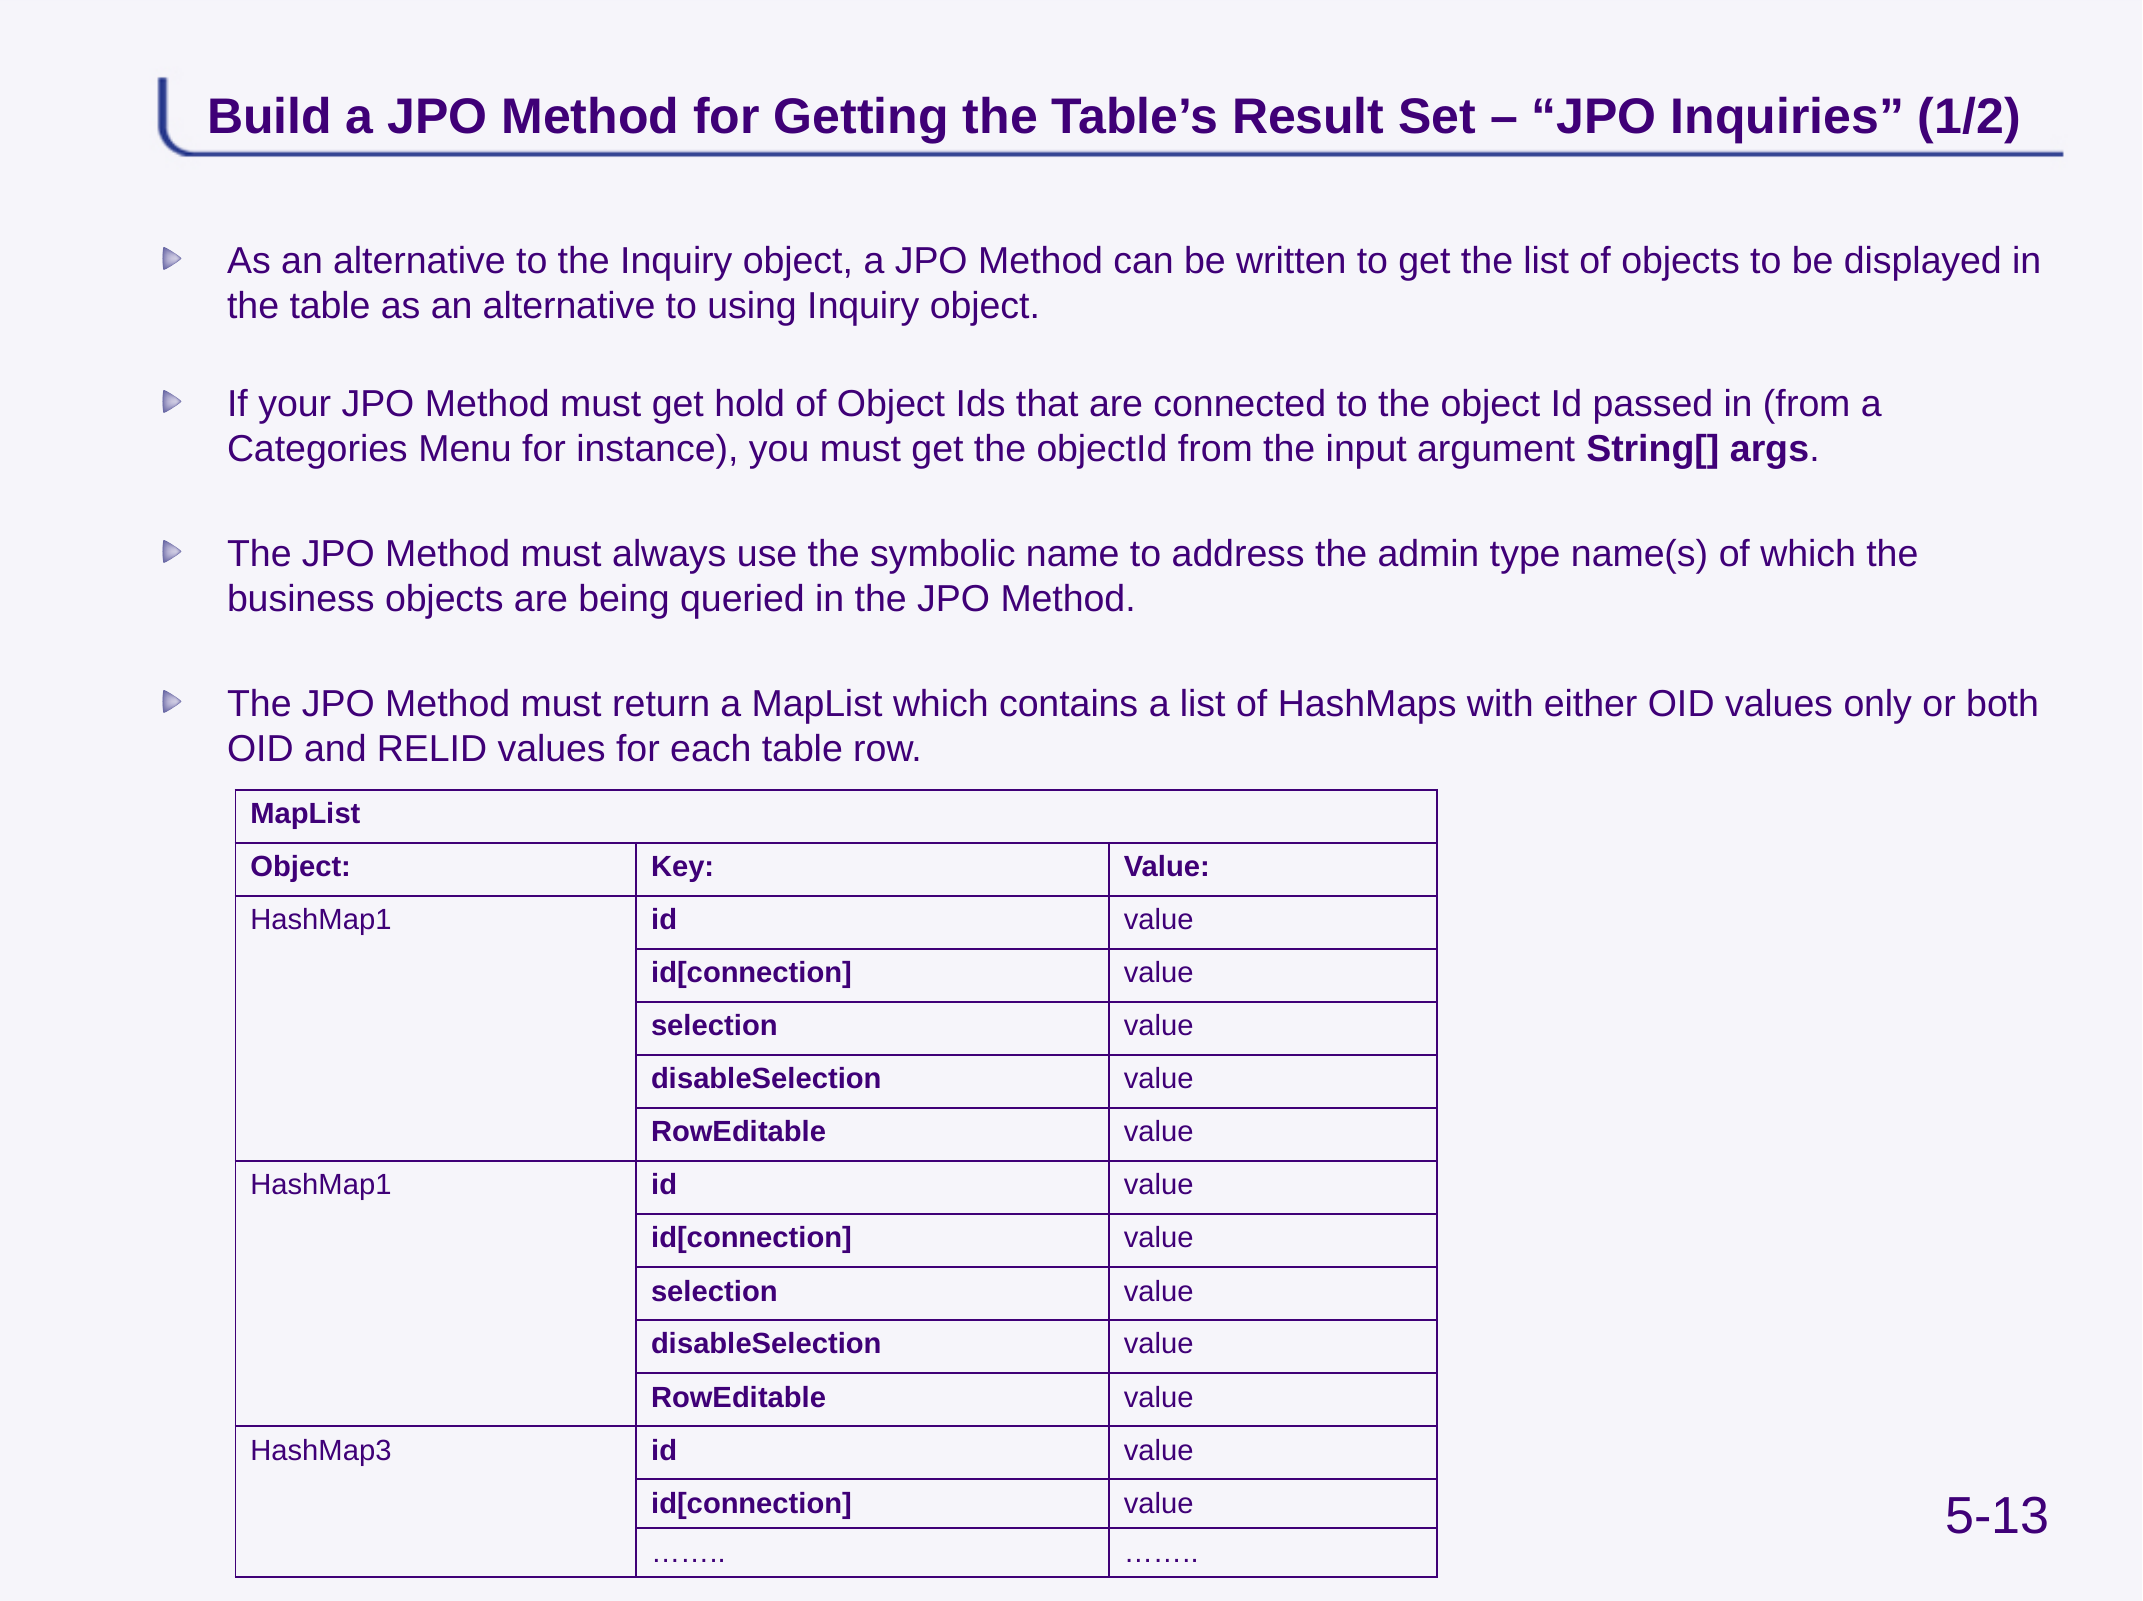

# Build a JPO Method for Getting the Table’s Result Set – “JPO Inquiries” (1/2)
As an alternative to the Inquiry object, a JPO Method can be written to get the list of objects to be displayed in the table as an alternative to using Inquiry object.
If your JPO Method must get hold of Object Ids that are connected to the object Id passed in (from a Categories Menu for instance), you must get the objectId from the input argument String[] args.

The JPO Method must always use the symbolic name to address the admin type name(s) of which the business objects are being queried in the JPO Method.

The JPO Method must return a MapList which contains a list of HashMaps with either OID values only or both OID and RELID values for each table row.

| MapList |  |  |
| --- | --- | --- |
| Object: | Key: | Value: |
| HashMap1 | id | value |
|  | id[connection] | value |
|  | selection | value |
|  | disableSelection | value |
|  | RowEditable | value |
| HashMap1 | id | value |
|  | id[connection] | value |
|  | selection | value |
|  | disableSelection | value |
|  | RowEditable | value |
| HashMap3 | id | value |
|  | id[connection] | value |
|  | …….. | …….. |
5-13